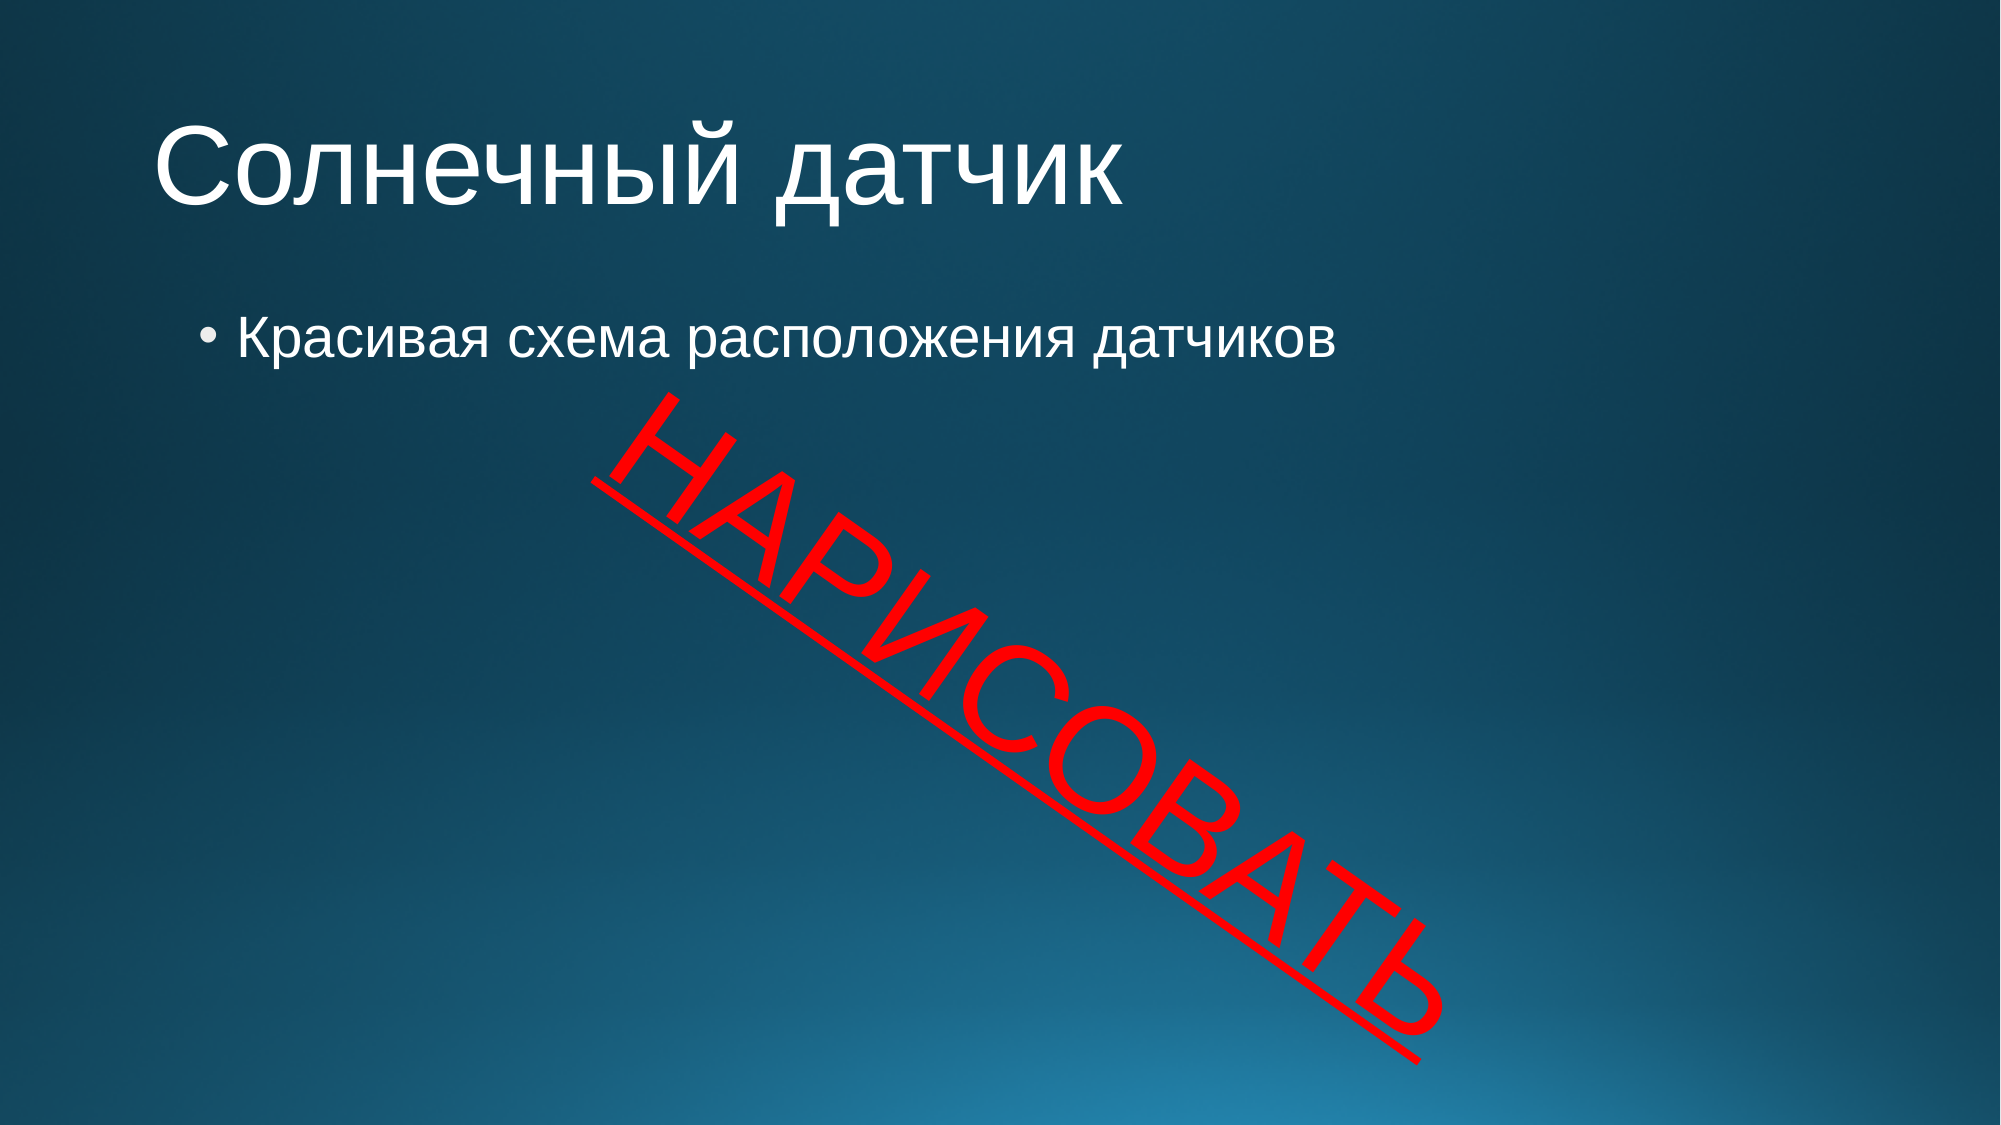

# Солнечный датчик
Красивая схема расположения датчиков
НАРИСОВАТЬ